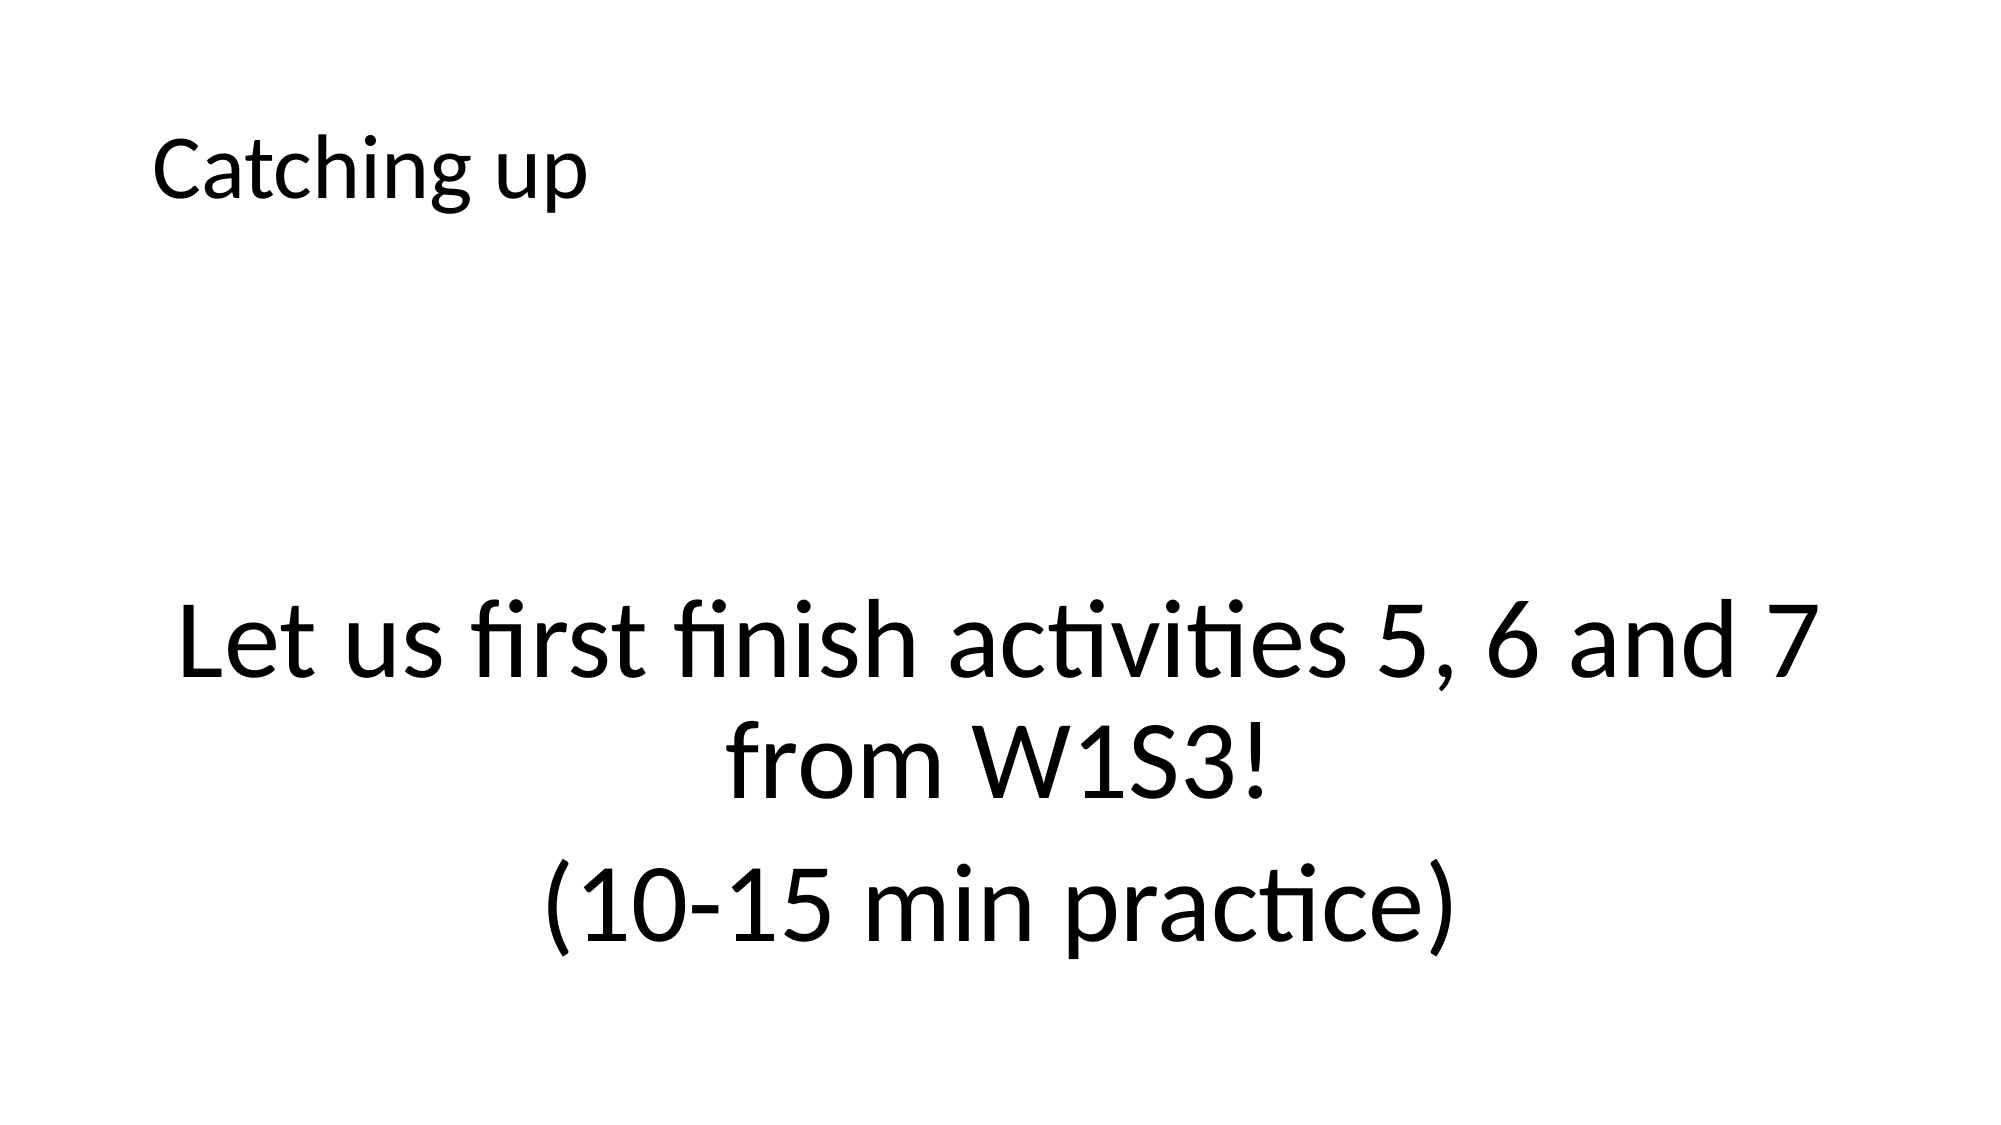

# Catching up

Let us first finish activities 5, 6 and 7 from W1S3!
(10-15 min practice)